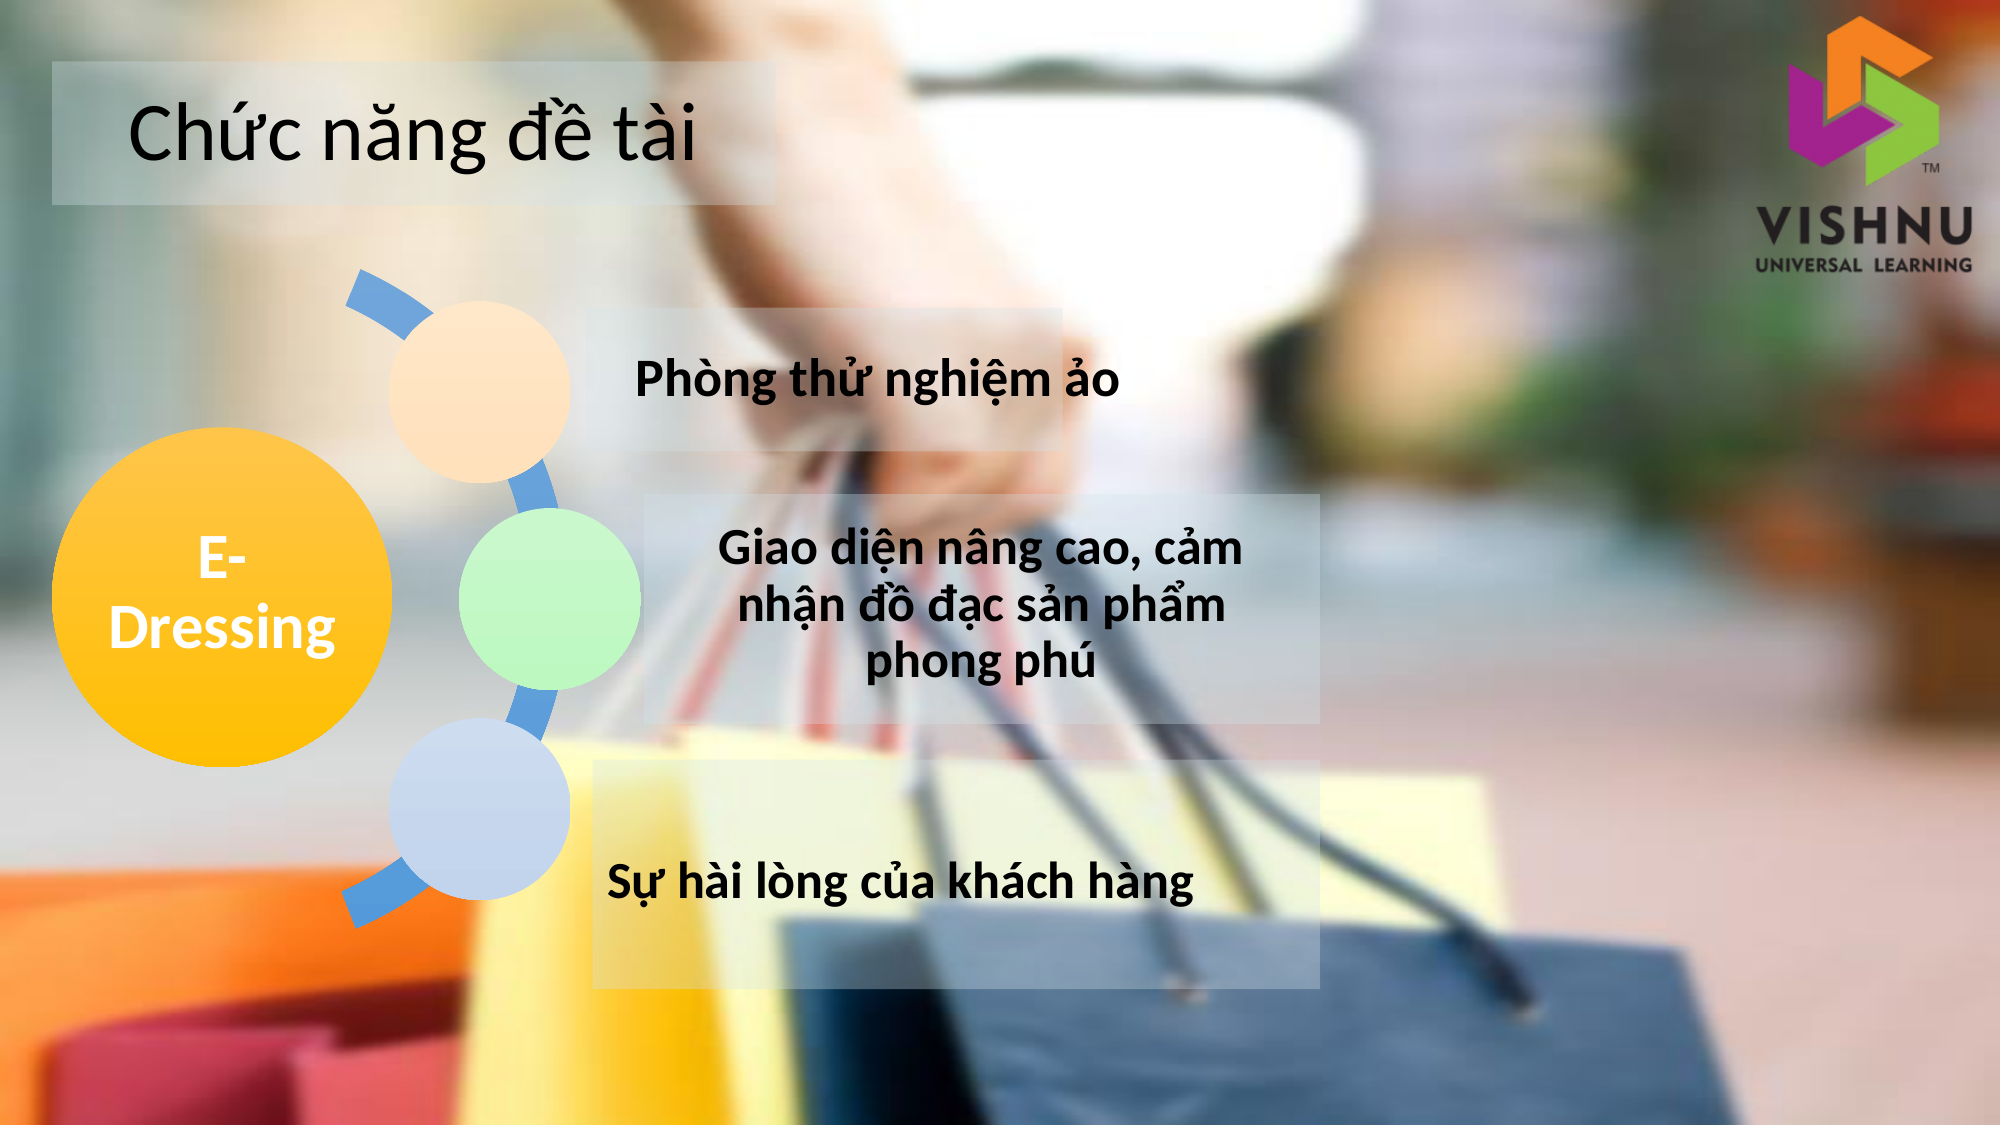

Chức năng đề tài

Phòng thử nghiệm ảo

E-Dressing

Giao diện nâng cao, cảm nhận đồ đạc sản phẩm phong phú

Sự hài lòng của khách hàng